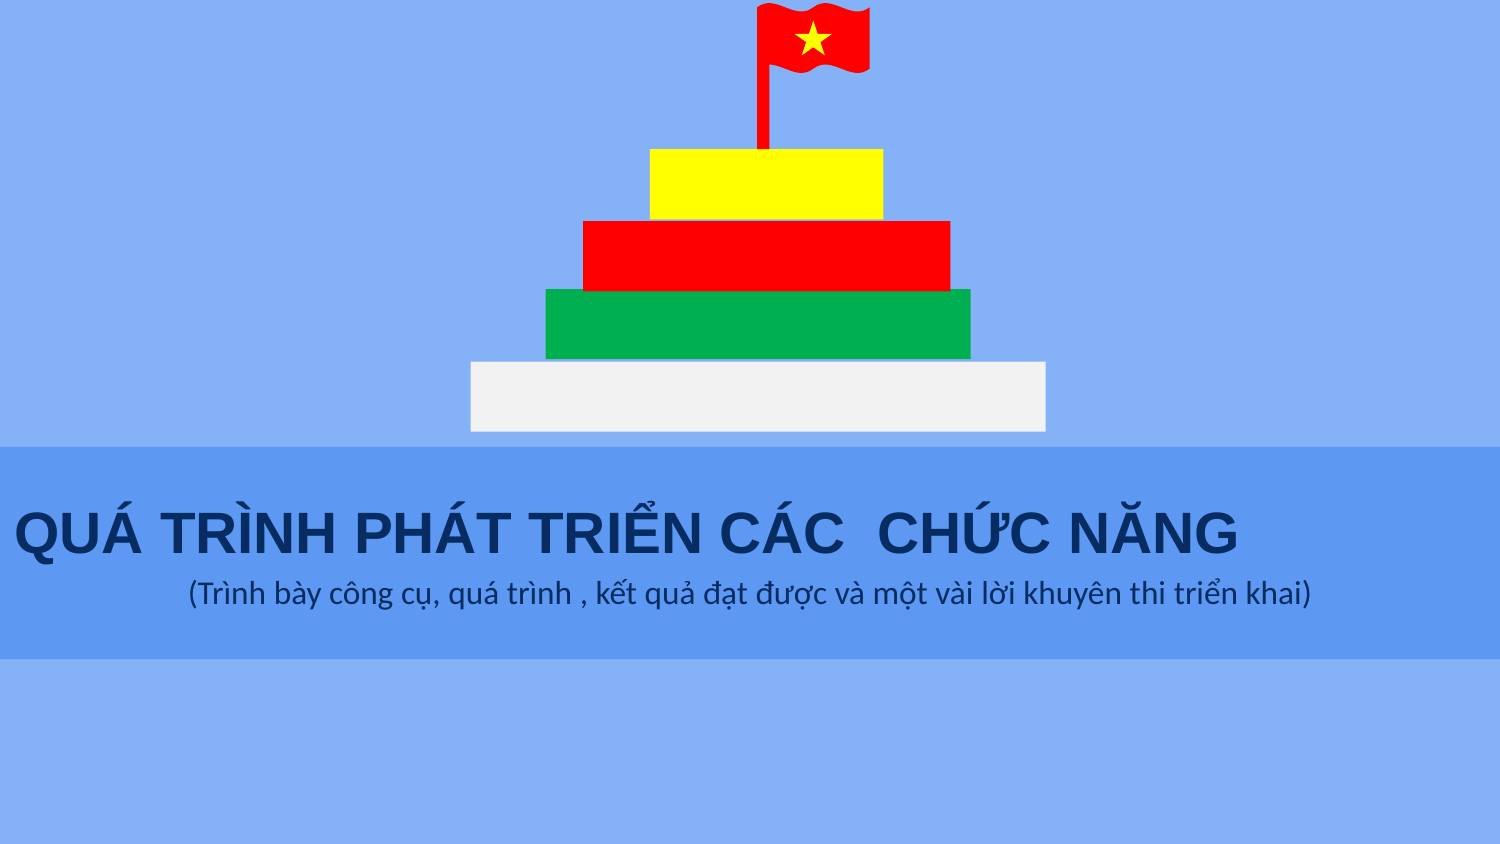

QUÁ TRÌNH PHÁT TRIỂN CÁC  CHỨC NĂNG
(Trình bày công cụ, quá trình , kết quả đạt được và một vài lời khuyên thi triển khai)